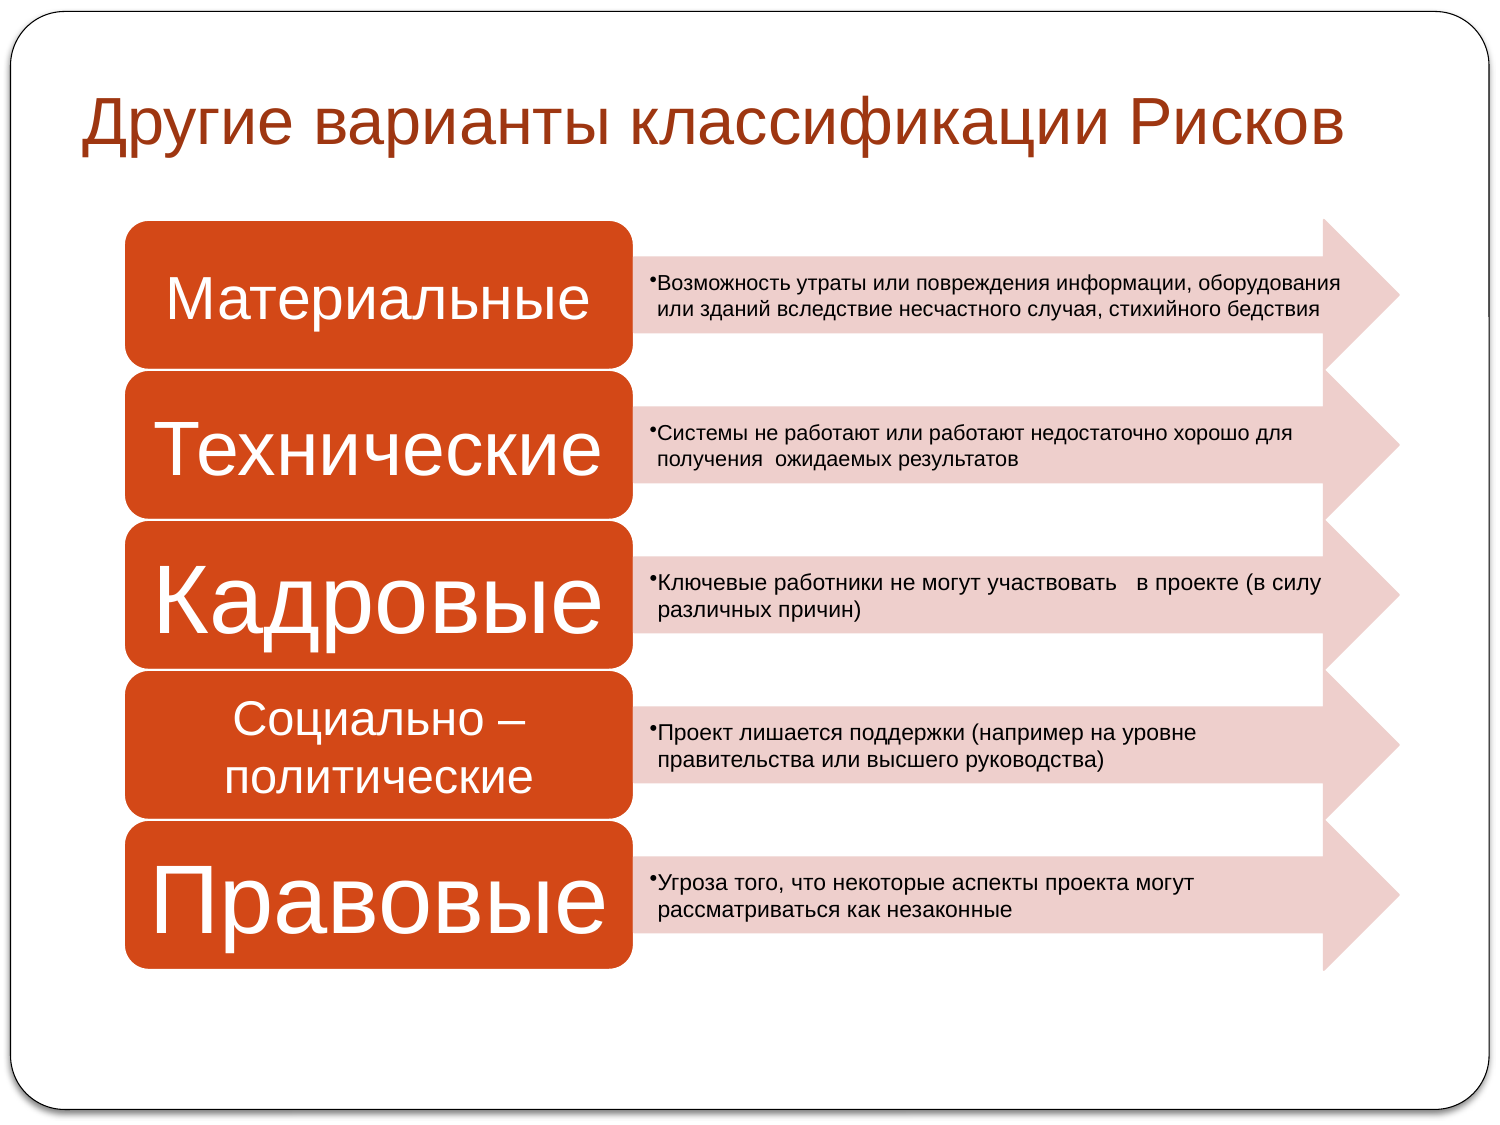

# Другие варианты классификации Рисков
Материальные
Возможность утраты или повреждения информации, оборудования или зданий вследствие несчастного случая, стихийного бедствия
Технические
Системы не работают или работают недостаточно хорошо для получения  ожидаемых результатов
Кадровые
Социально – политические
Правовые
Ключевые работники не могут участвовать   в проекте (в силу различных причин)
Проект лишается поддержки (например на уровне правительства или высшего руководства)
Угроза того, что некоторые аспекты проекта могут рассматриваться как незаконные